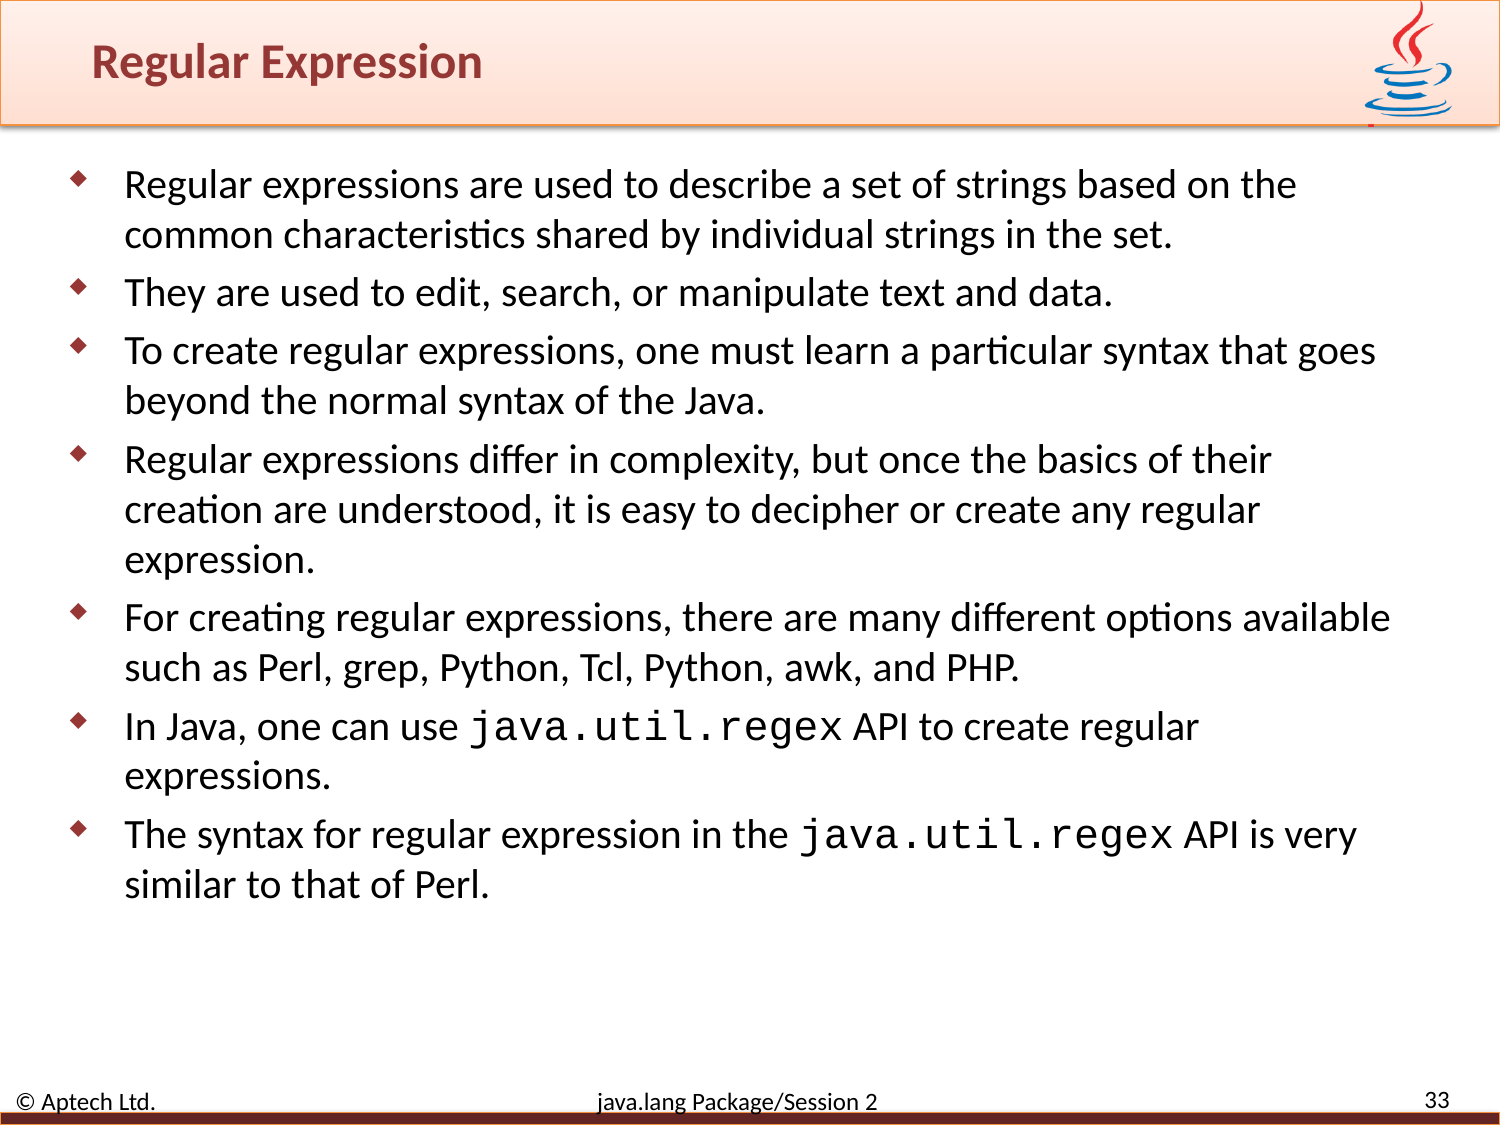

# Regular Expression
Regular expressions are used to describe a set of strings based on the common characteristics shared by individual strings in the set.
They are used to edit, search, or manipulate text and data.
To create regular expressions, one must learn a particular syntax that goes beyond the normal syntax of the Java.
Regular expressions differ in complexity, but once the basics of their creation are understood, it is easy to decipher or create any regular expression.
For creating regular expressions, there are many different options available such as Perl, grep, Python, Tcl, Python, awk, and PHP.
In Java, one can use java.util.regex API to create regular expressions.
The syntax for regular expression in the java.util.regex API is very similar to that of Perl.
33
© Aptech Ltd.                                                                             java.lang Package/Session 2